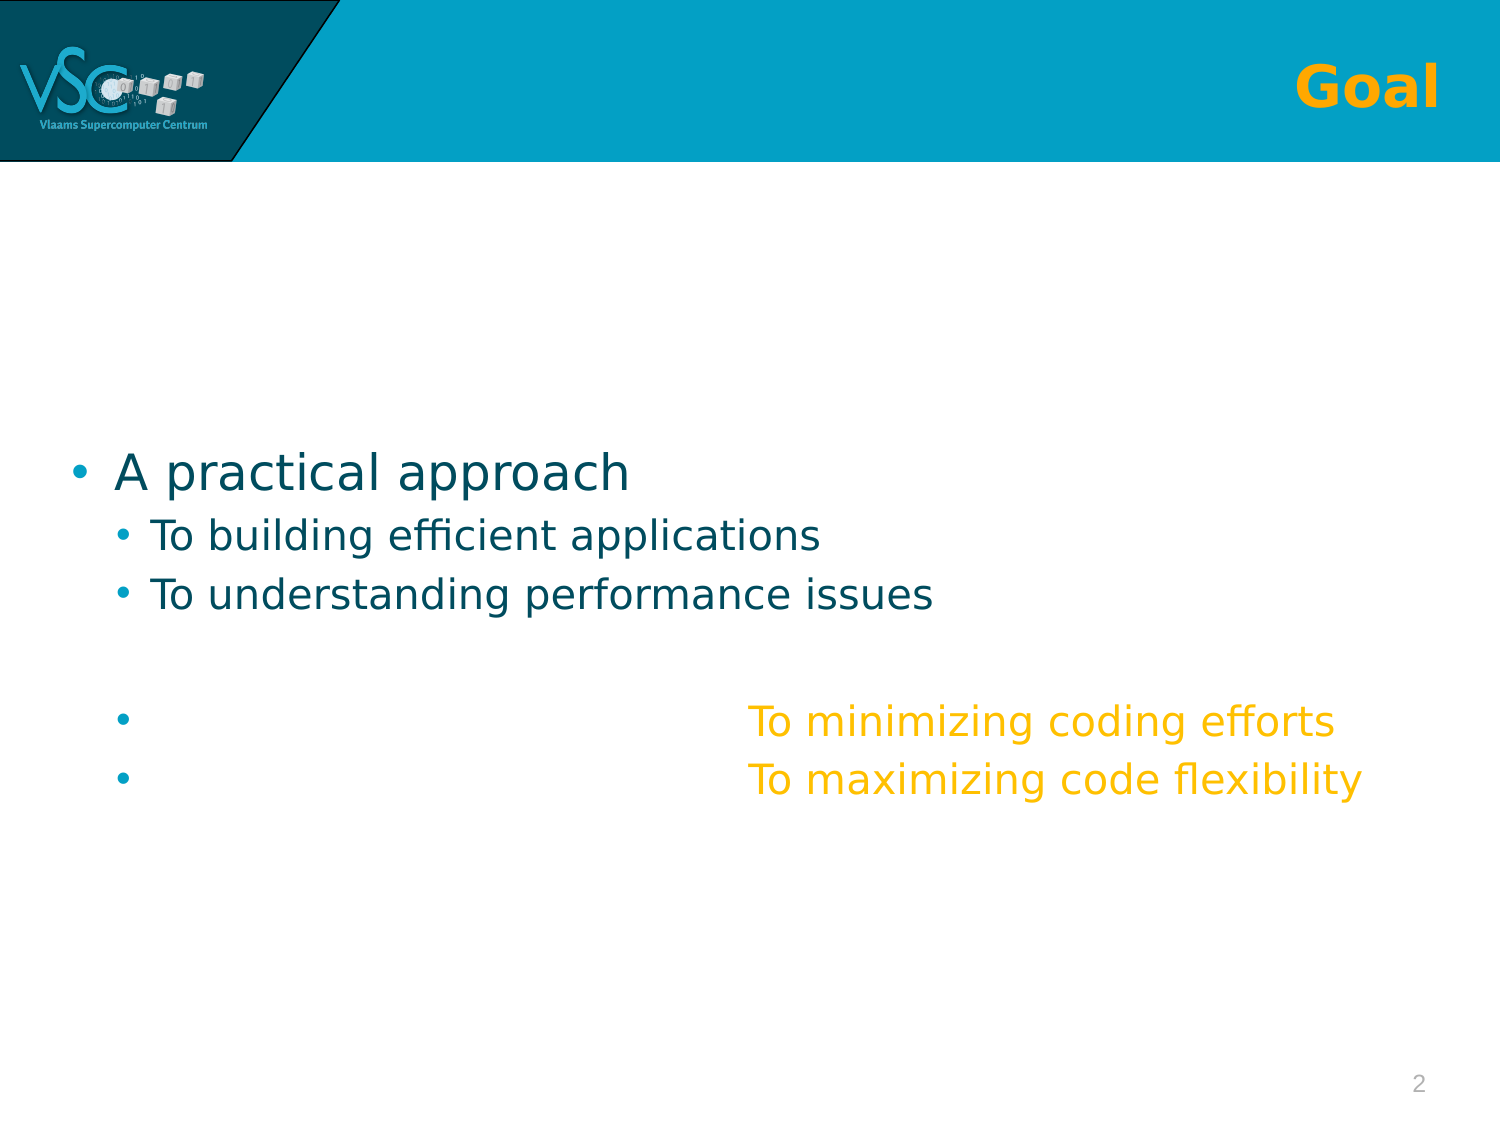

# Goal
A practical approach
To building efficient applications
To understanding performance issues

To minimizing coding efforts
To maximizing code flexibility
2